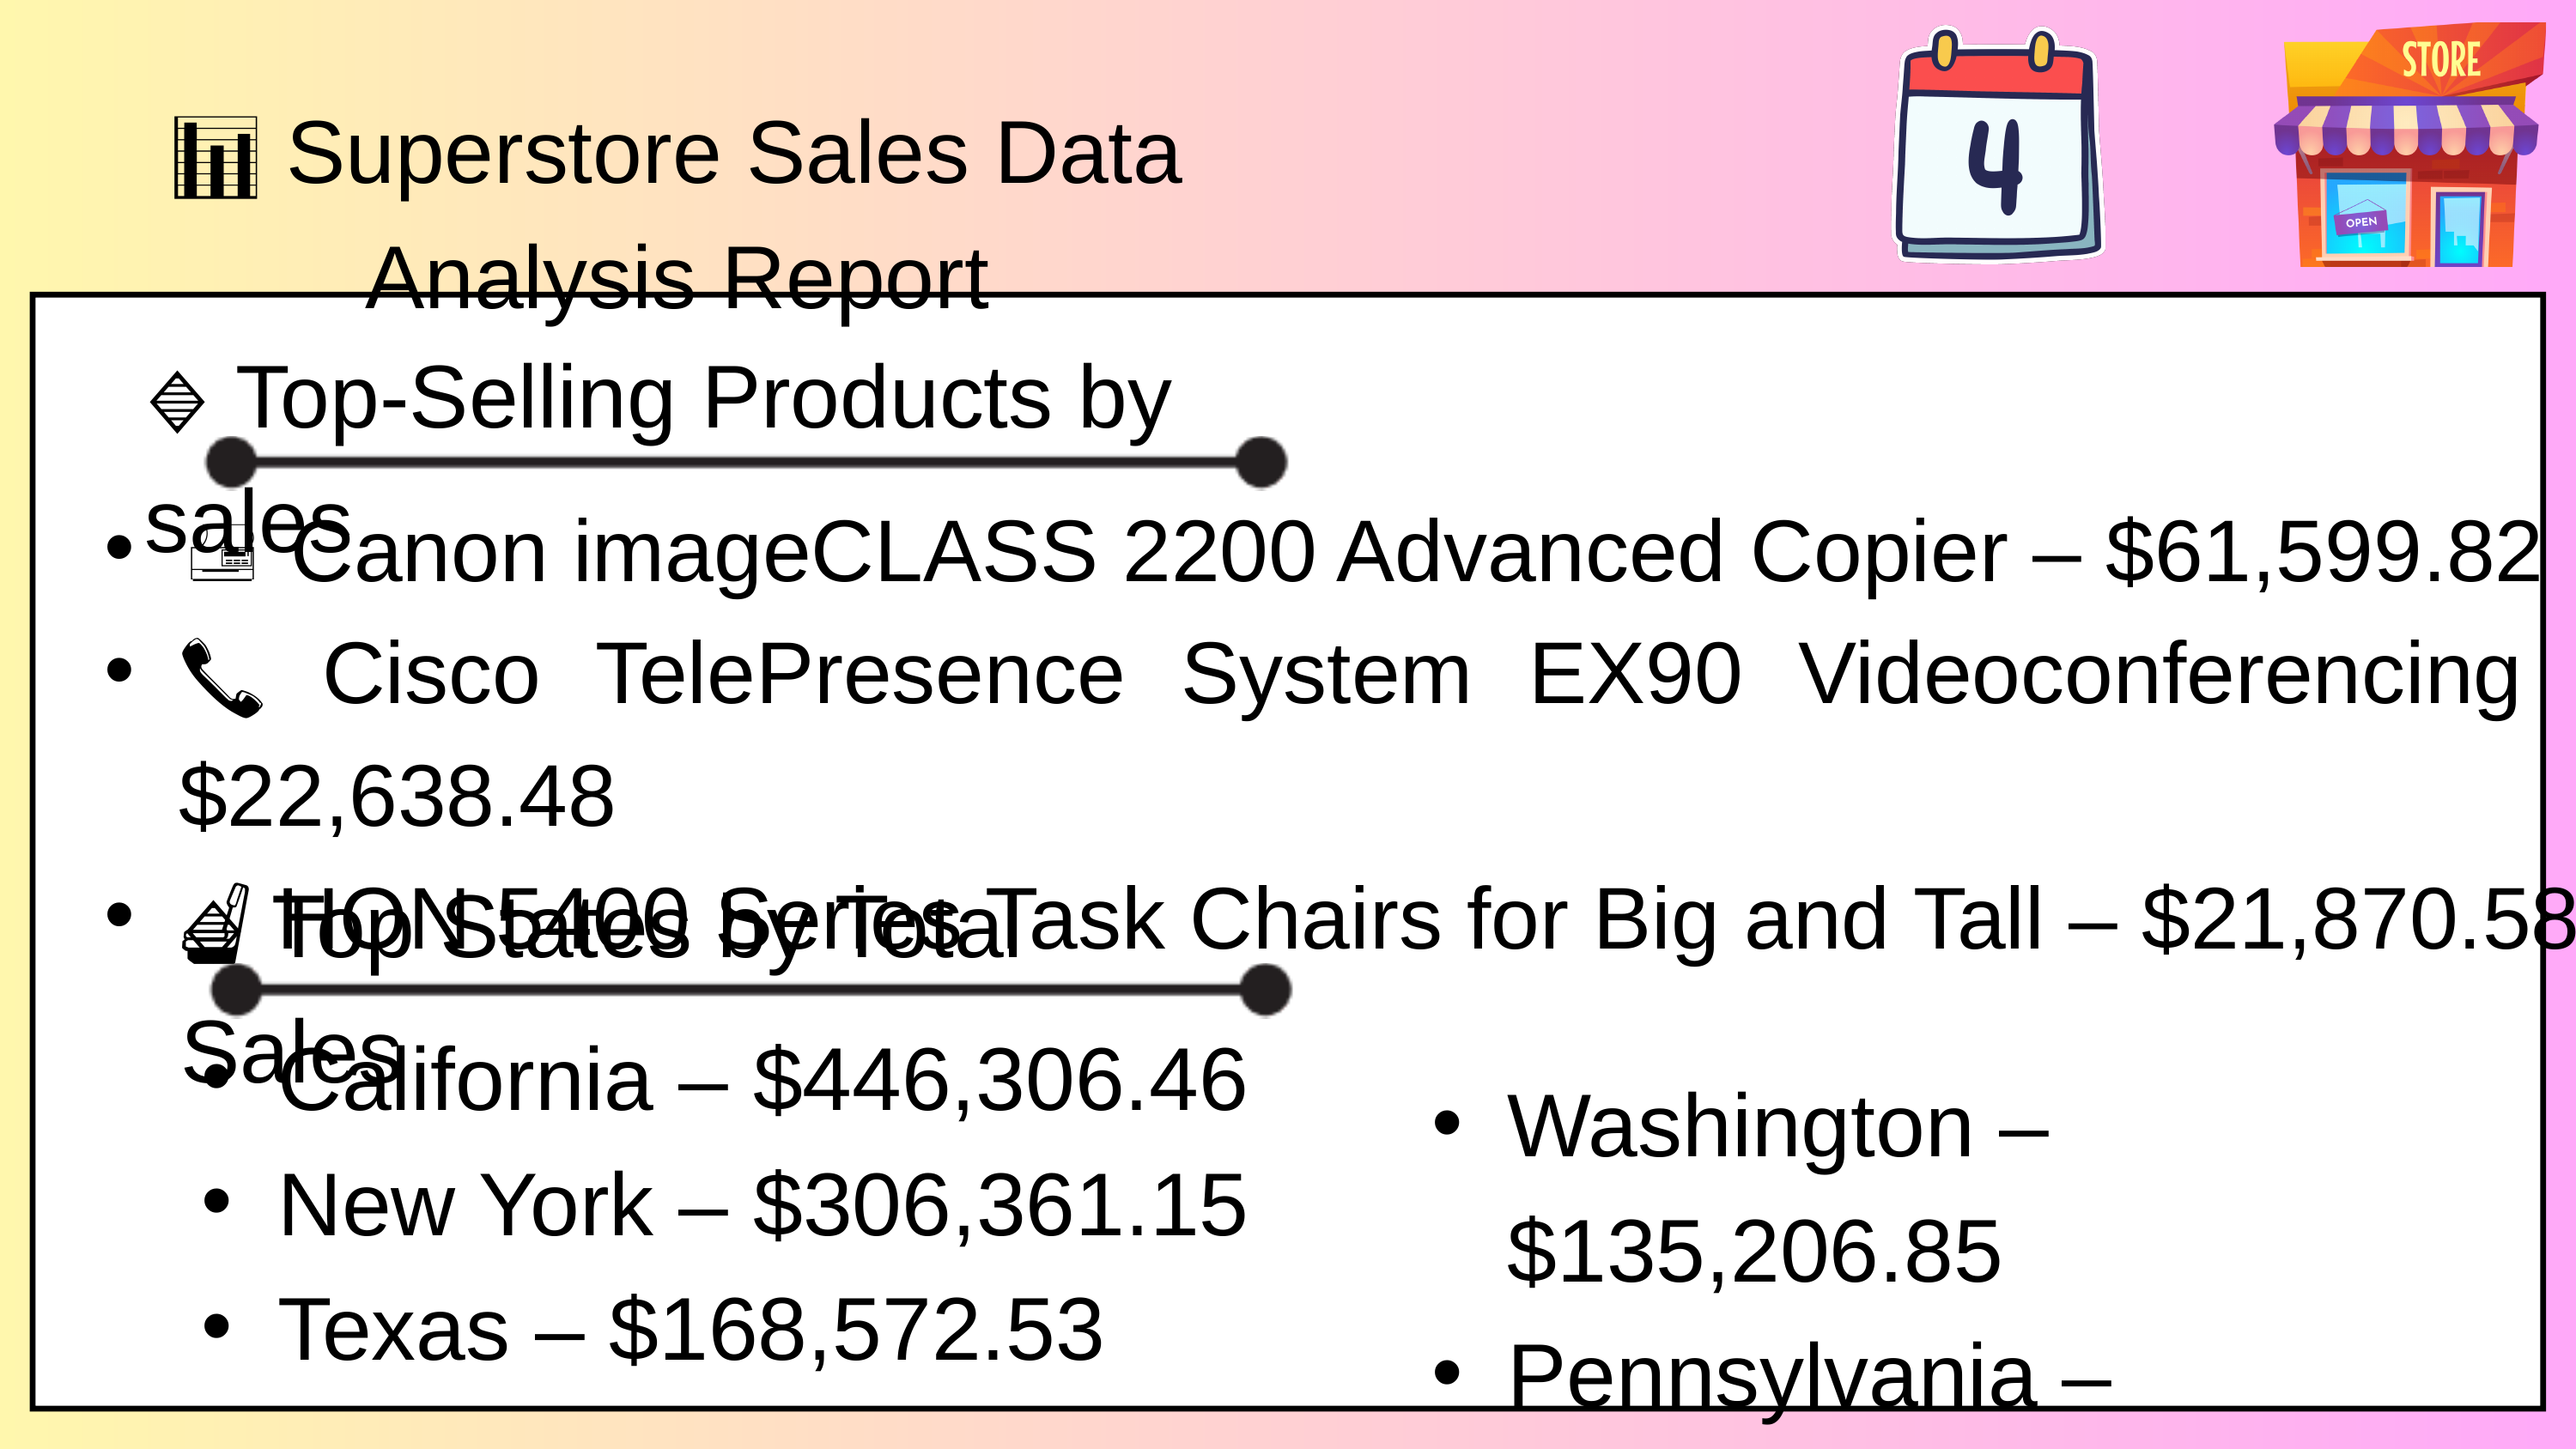

📊 Superstore Sales Data Analysis Report

🔹 Top-Selling Products by sales

🖨 Canon imageCLASS 2200 Advanced Copier – $61,599.82
📞 Cisco TelePresence System EX90 Videoconferencing Unit – $22,638.48
💺 HON 5400 Series Task Chairs for Big and Tall – $21,870.58
🔹 Top States by Total Sales

California – $446,306.46
New York – $306,361.15
Texas – $168,572.53
Washington – $135,206.85
Pennsylvania – $116,276.65